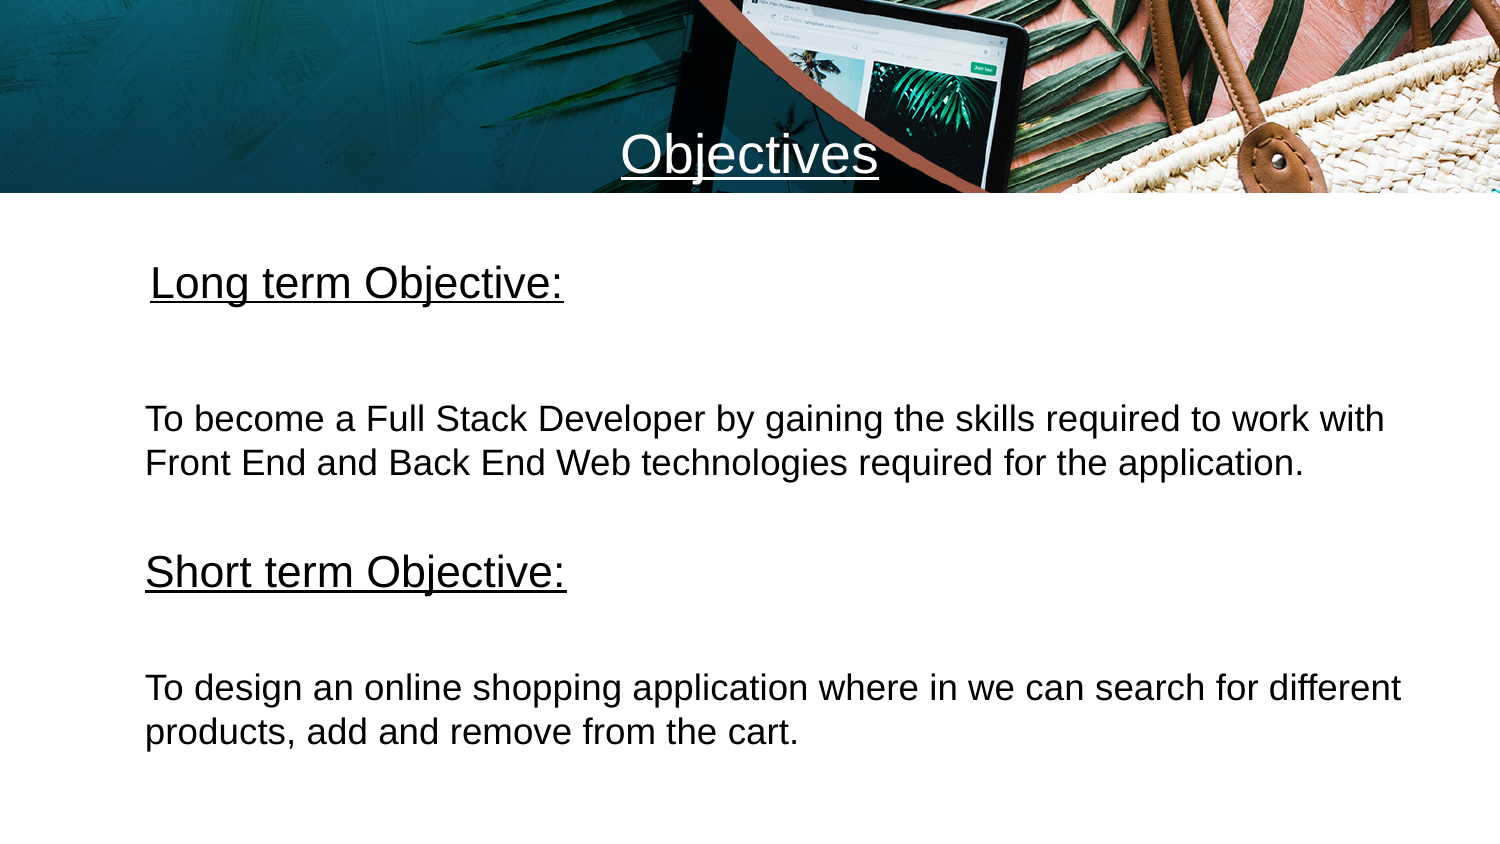

# Objectives
     Long term Objective:

	To become a Full Stack Developer by gaining the skills required to work with Front End and Back End Web technologies required for the application.

Short term Objective:

	To design an online shopping application where in we can search for different products, add and remove from the cart.